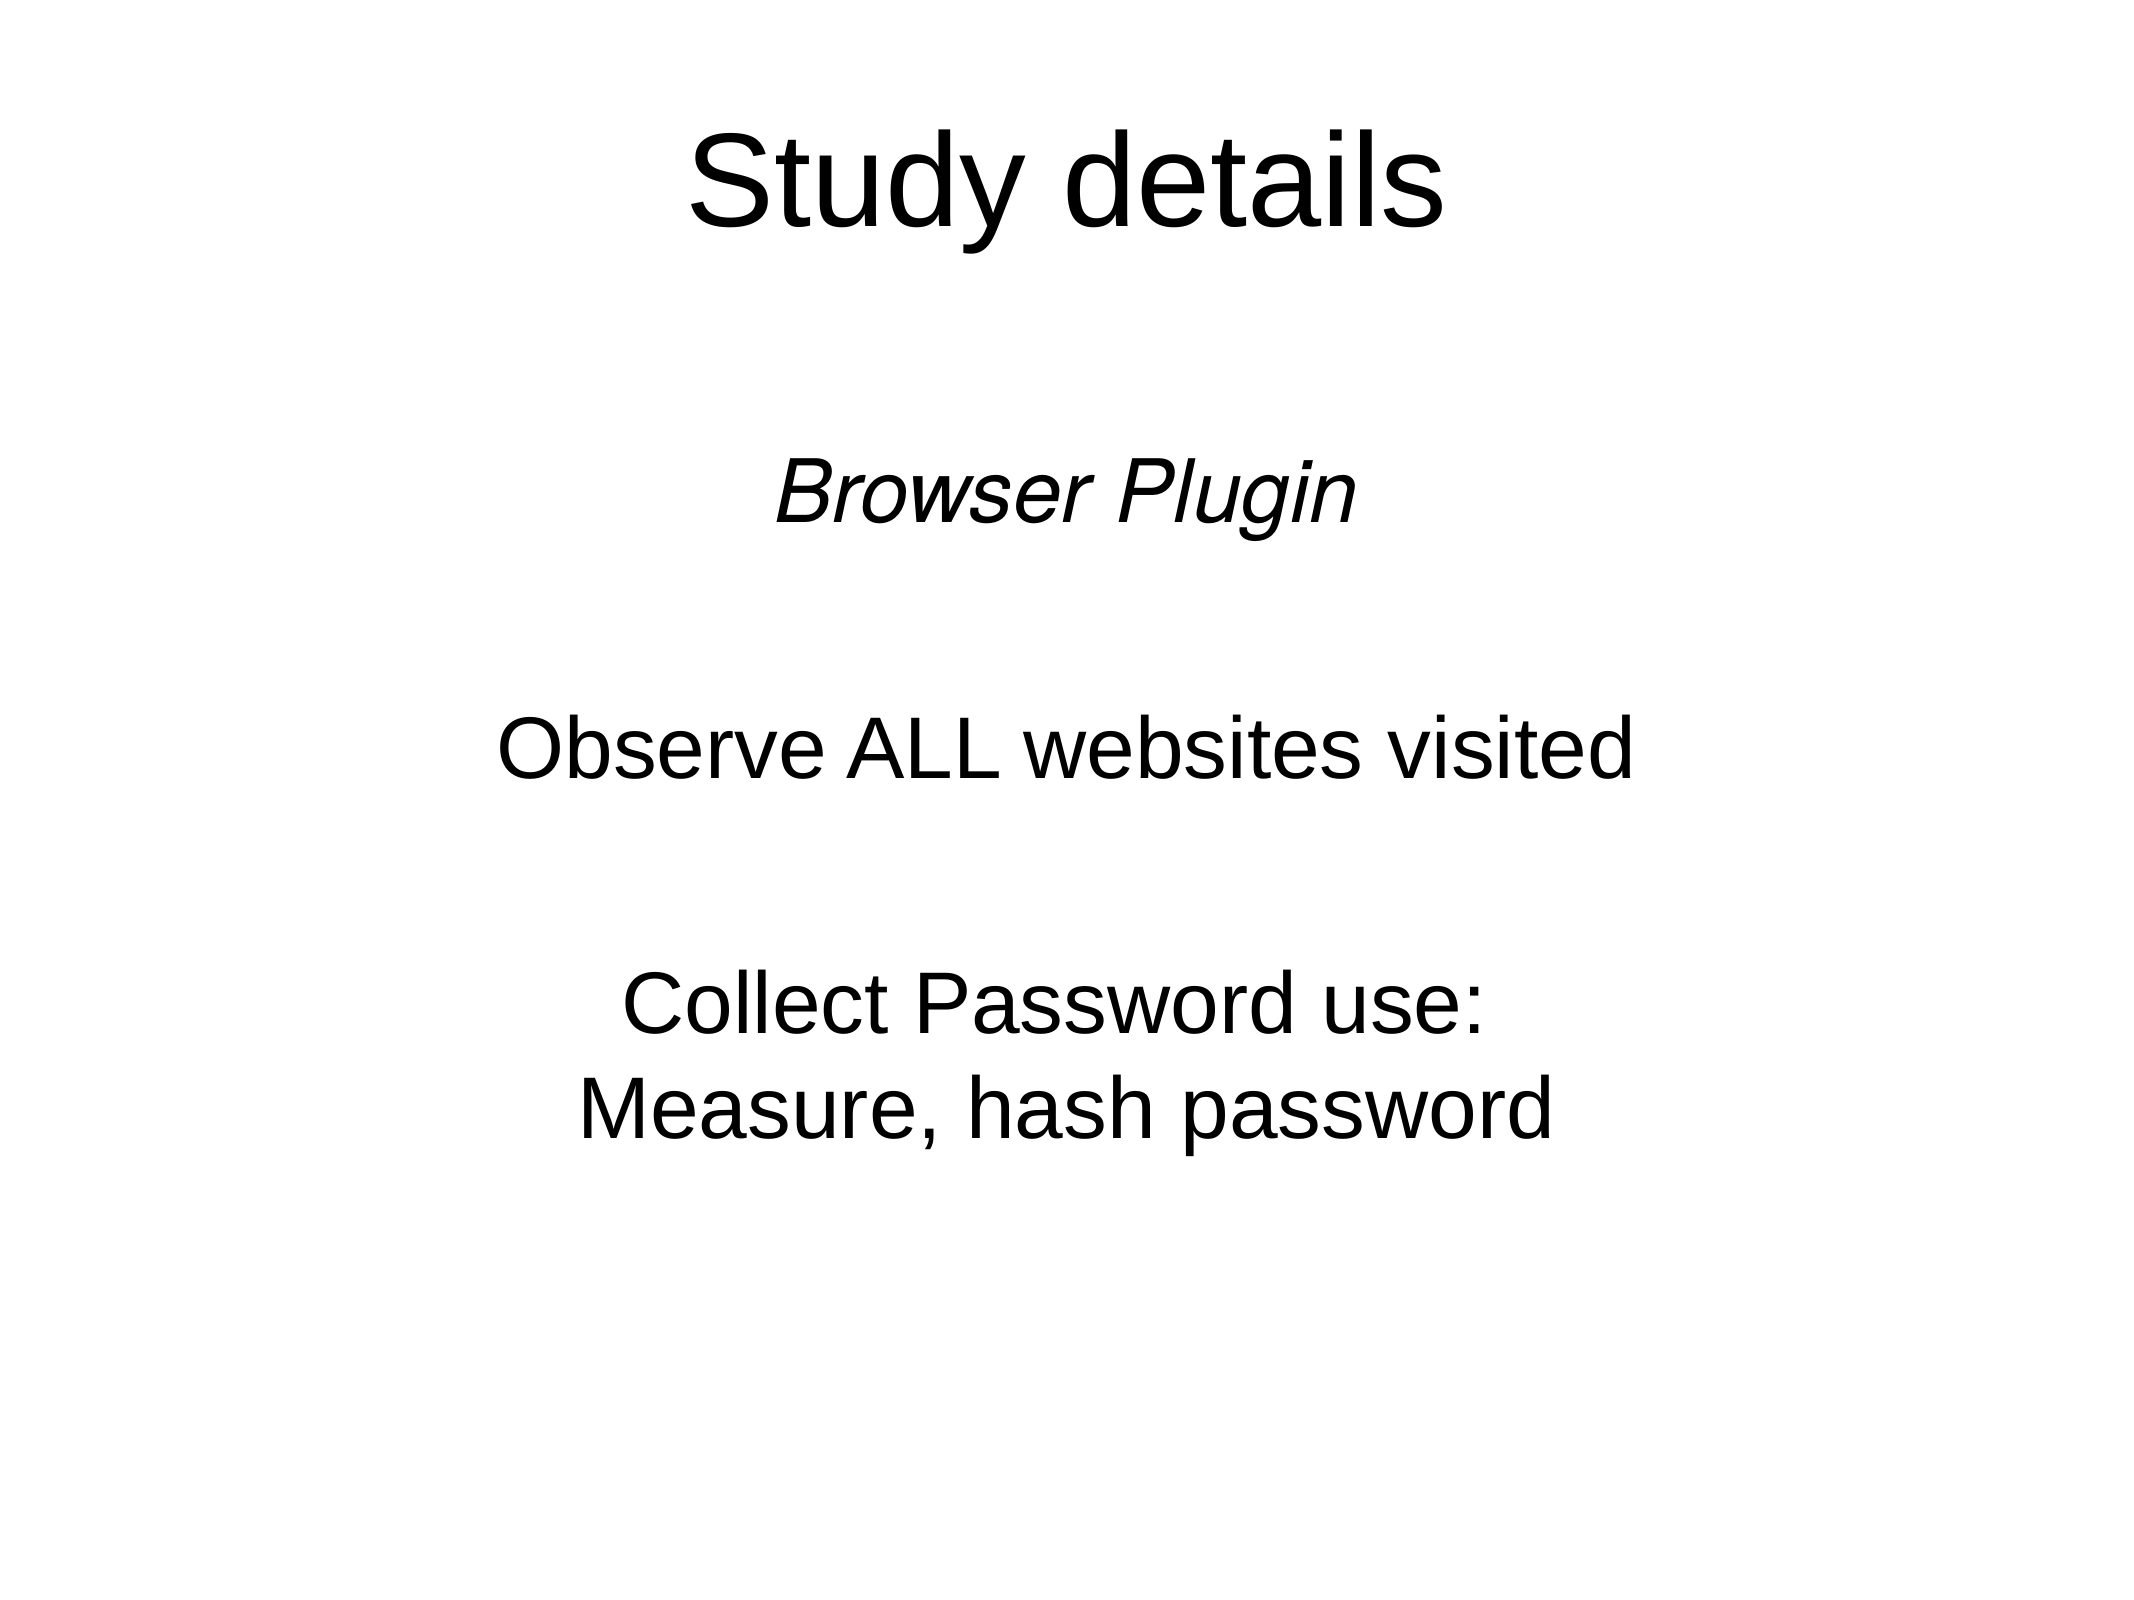

Study details
Browser Plugin
Observe ALL websites visited
Collect Password use:
Measure, hash password